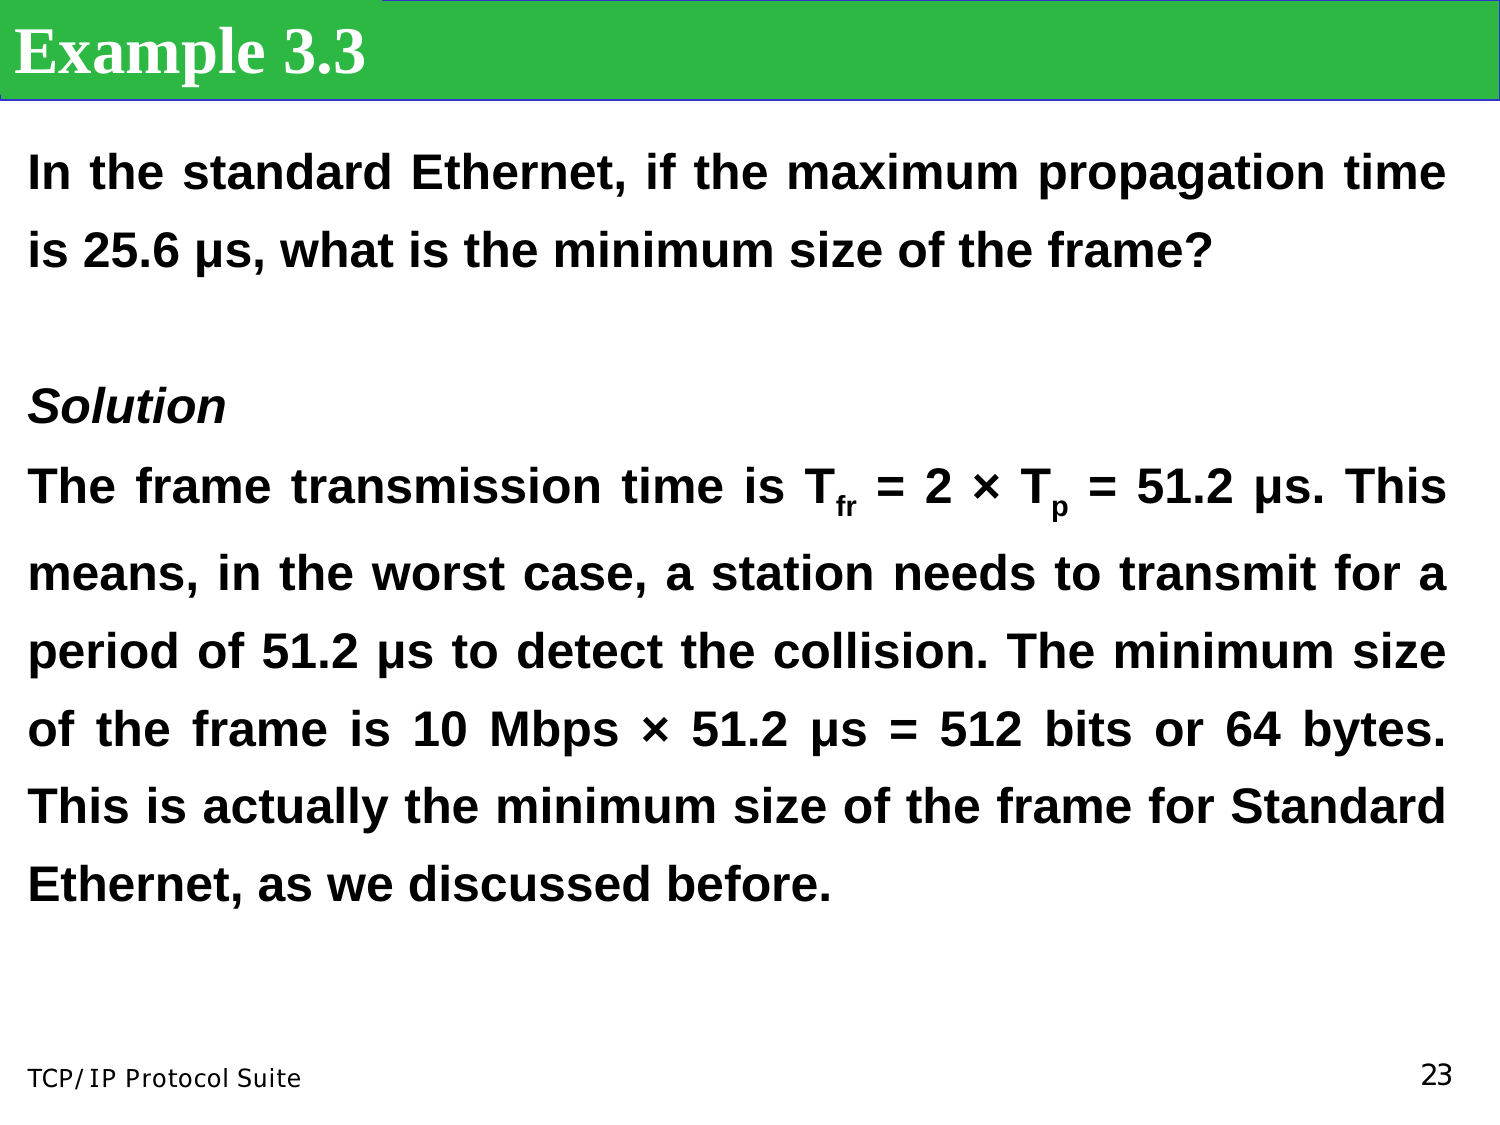

Example 3.3
In the standard Ethernet, if the maximum propagation time is 25.6 μs, what is the minimum size of the frame?

Solution
The frame transmission time is Tfr = 2 × Tp = 51.2 μs. This means, in the worst case, a station needs to transmit for a period of 51.2 μs to detect the collision. The minimum size of the frame is 10 Mbps × 51.2 μs = 512 bits or 64 bytes. This is actually the minimum size of the frame for Standard Ethernet, as we discussed before.
23
TCP/IP Protocol Suite